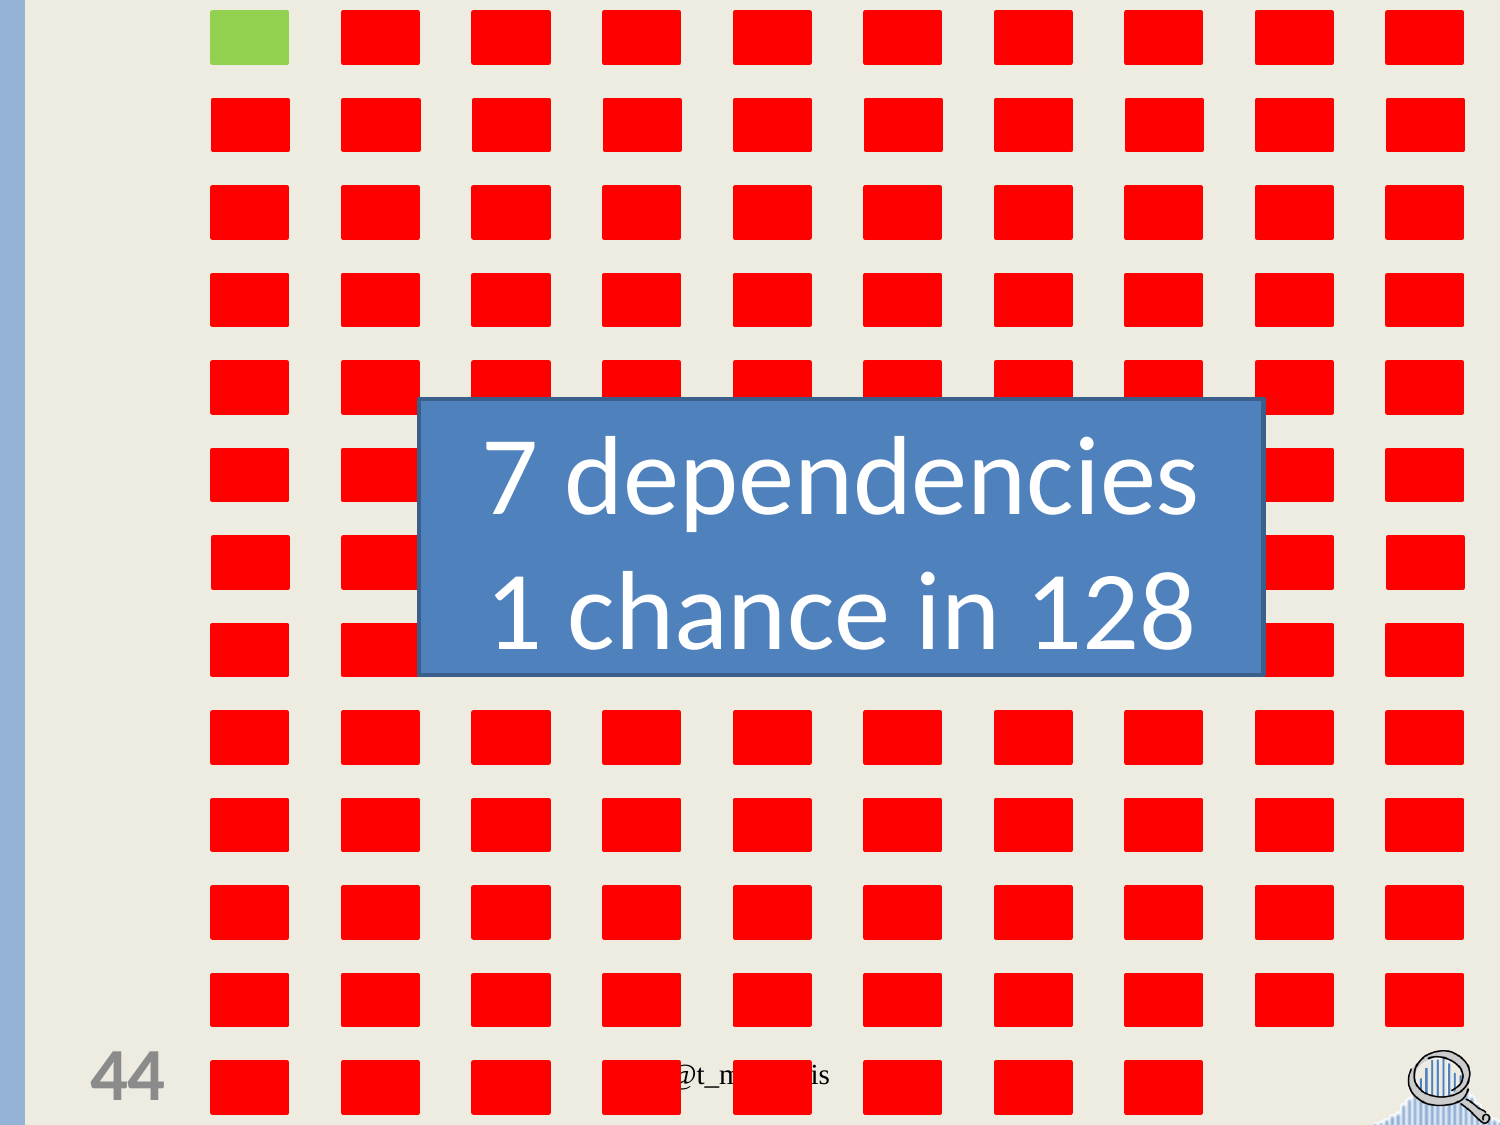

7 dependencies
1 chance in 128

44
@t_magennis